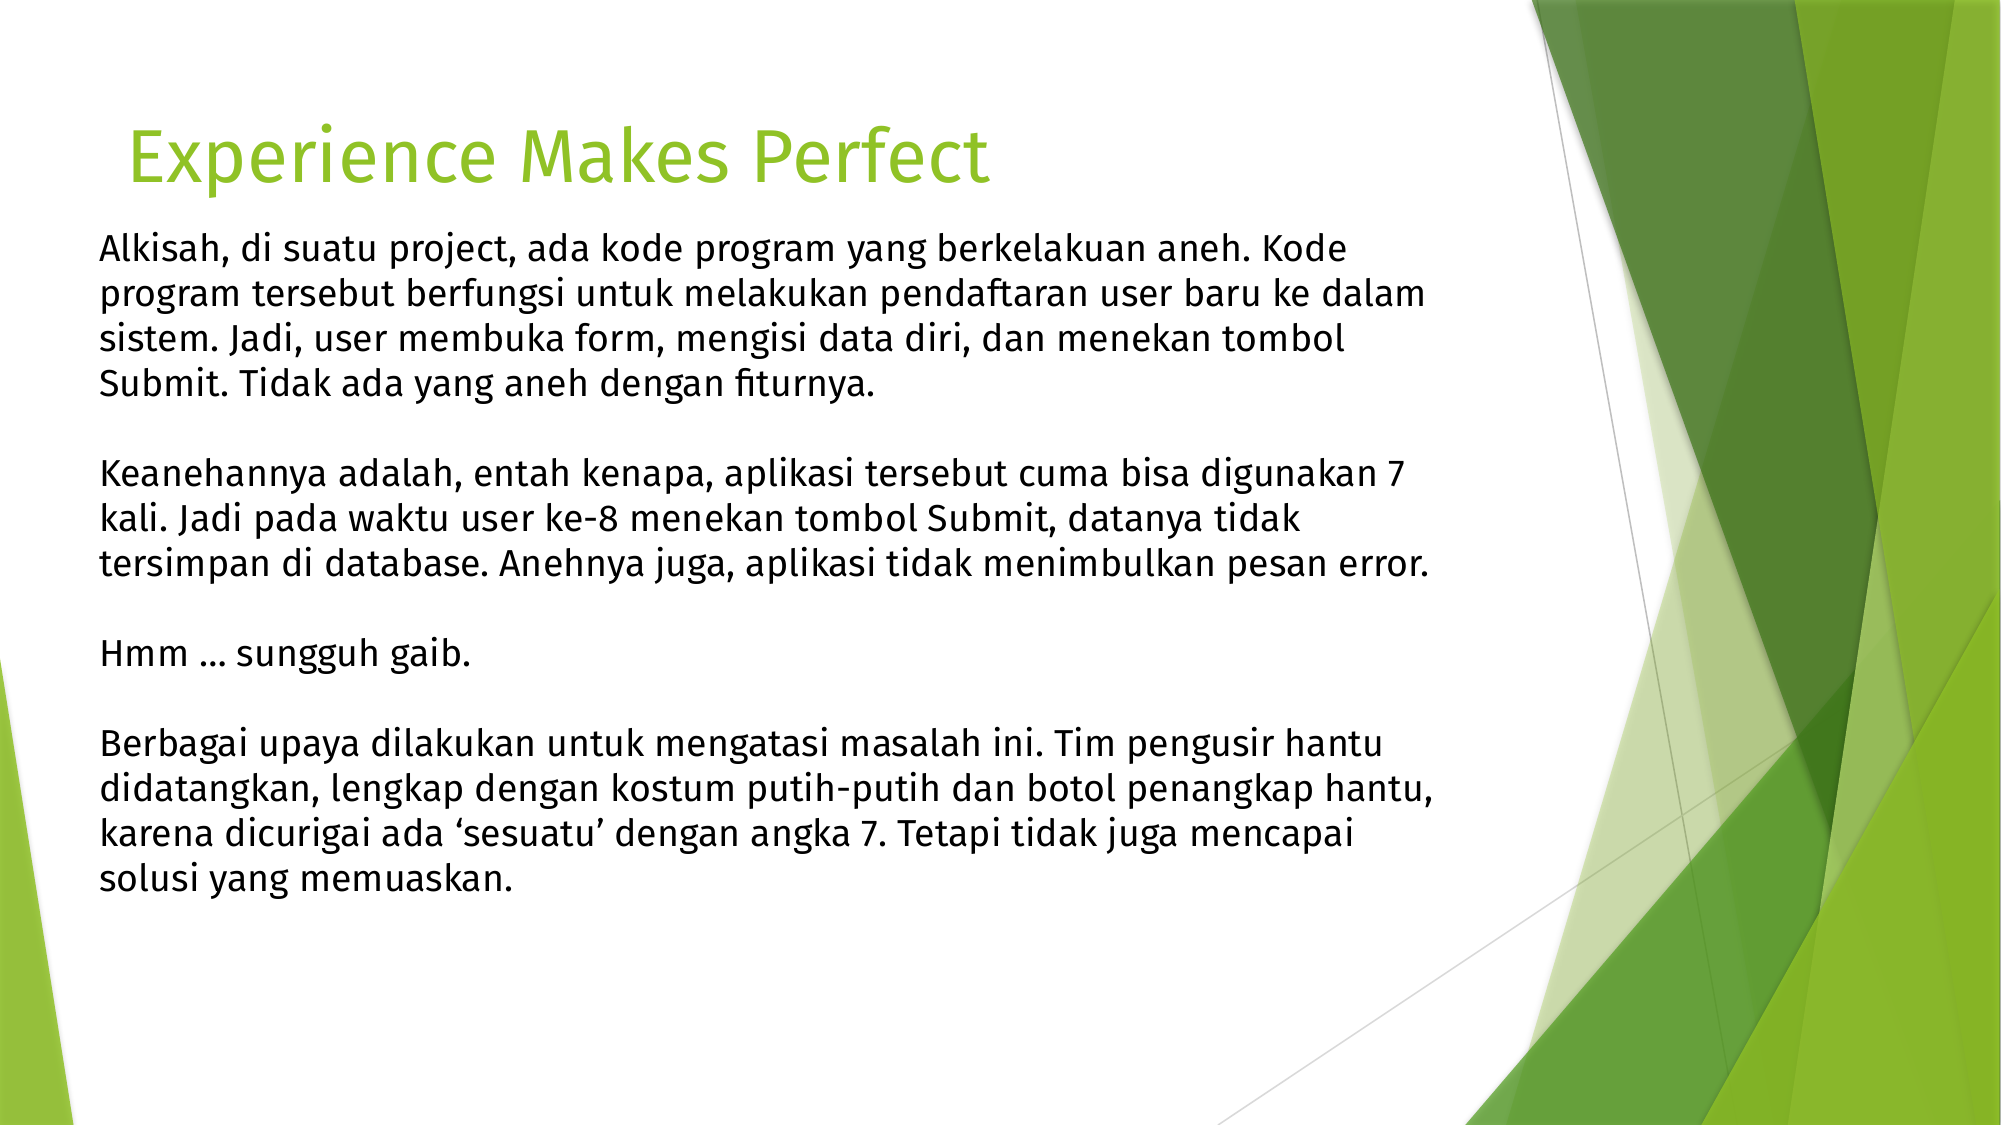

# Experience Makes Perfect
Alkisah, di suatu project, ada kode program yang berkelakuan aneh. Kode program tersebut berfungsi untuk melakukan pendaftaran user baru ke dalam sistem. Jadi, user membuka form, mengisi data diri, dan menekan tombol Submit. Tidak ada yang aneh dengan fiturnya.

Keanehannya adalah, entah kenapa, aplikasi tersebut cuma bisa digunakan 7 kali. Jadi pada waktu user ke-8 menekan tombol Submit, datanya tidak tersimpan di database. Anehnya juga, aplikasi tidak menimbulkan pesan error.

Hmm … sungguh gaib.

Berbagai upaya dilakukan untuk mengatasi masalah ini. Tim pengusir hantu didatangkan, lengkap dengan kostum putih-putih dan botol penangkap hantu, karena dicurigai ada ‘sesuatu’ dengan angka 7. Tetapi tidak juga mencapai solusi yang memuaskan.